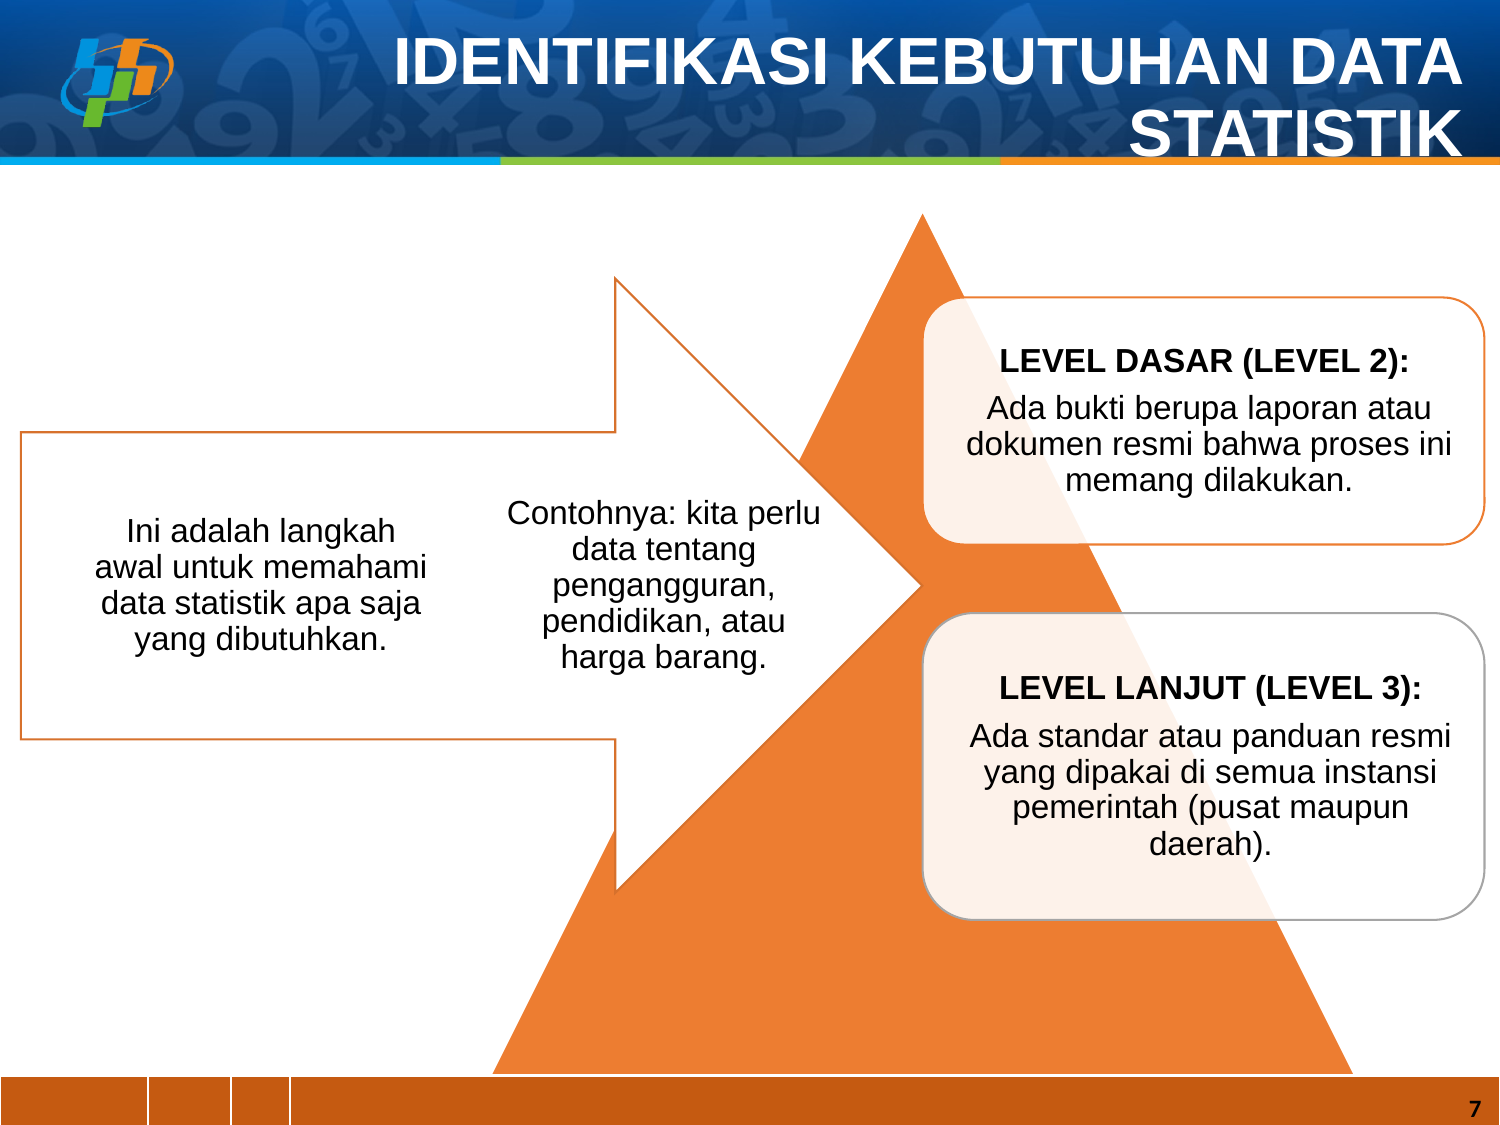

IDENTIFIKASI KEBUTUHAN DATA STATISTIK
(Kode: 30101)
LEVEL DASAR (LEVEL 2):
Ada bukti berupa laporan atau dokumen resmi bahwa proses ini memang dilakukan.
LEVEL LANJUT (LEVEL 3):
Ada standar atau panduan resmi yang dipakai di semua instansi pemerintah (pusat maupun daerah).
Contohnya: kita perlu data tentang pengangguran, pendidikan, atau harga barang.
Ini adalah langkah awal untuk memahami data statistik apa saja yang dibutuhkan.
|  |  |  |  |
| --- | --- | --- | --- |
7